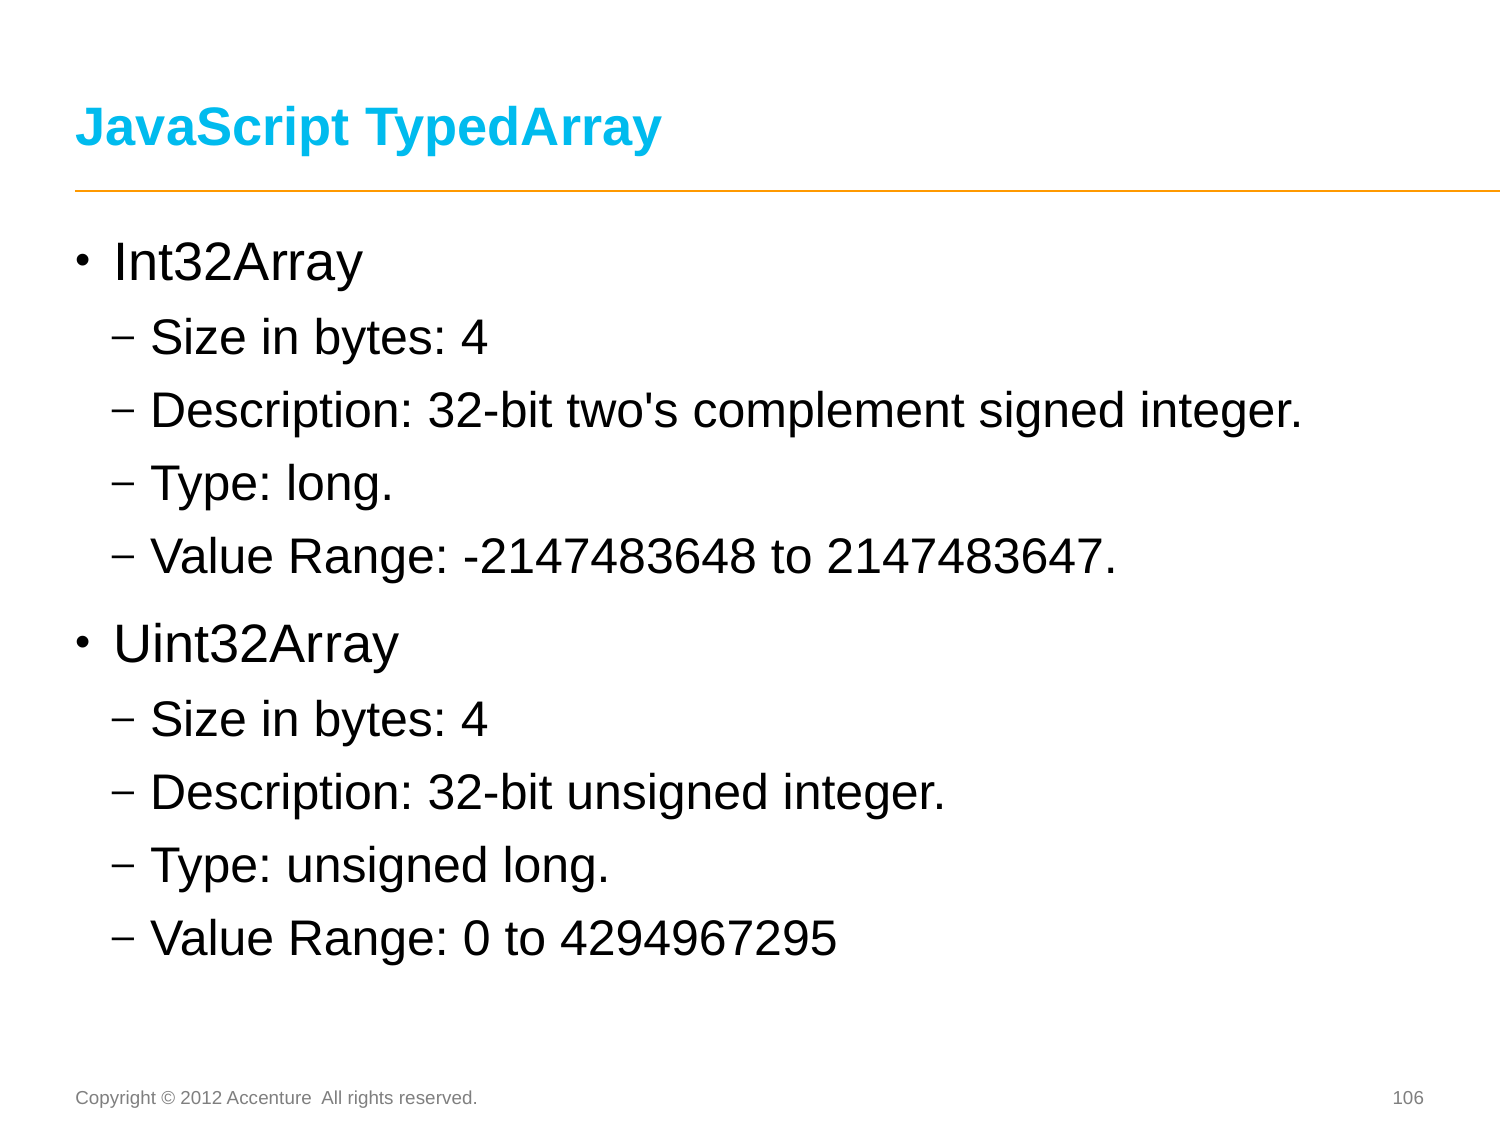

# JavaScript TypedArray
Int32Array
Size in bytes: 4
Description: 32-bit two's complement signed integer.
Type: long.
Value Range: -2147483648 to 2147483647.
Uint32Array
Size in bytes: 4
Description: 32-bit unsigned integer.
Type: unsigned long.
Value Range: 0 to 4294967295